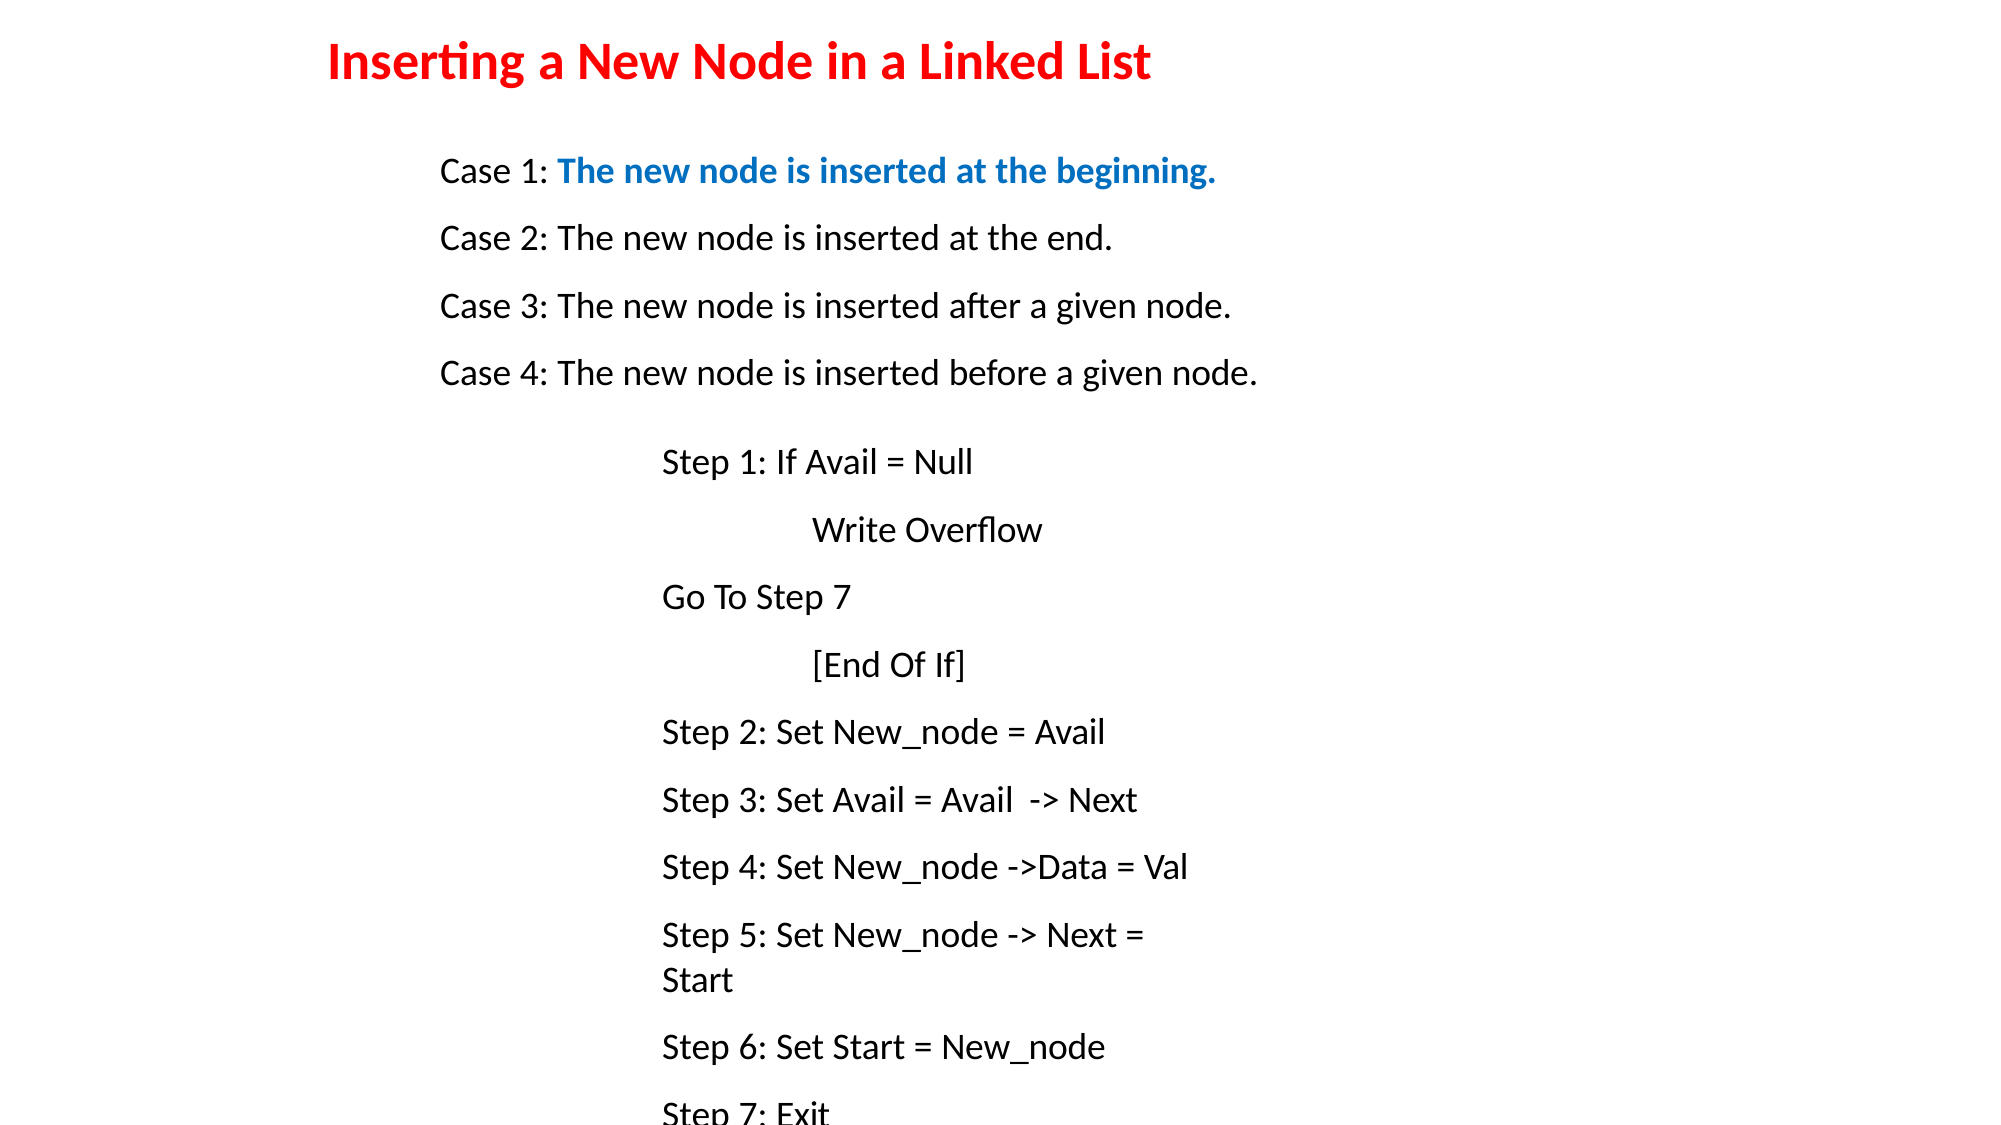

# Inserting a New Node in a Linked List
Case 1: The new node is inserted at the beginning.
Case 2: The new node is inserted at the end.
Case 3: The new node is inserted after a given node. Case 4: The new node is inserted before a given node.
Step 1: If Avail = Null
Write Overflow
Go To Step 7
[End Of If]
Step 2: Set New_node = Avail
Step 3: Set Avail = Avail -> Next Step 4: Set New_node ->Data = Val
Step 5: Set New_node -> Next = Start
Step 6: Set Start = New_node
Step 7: Exit